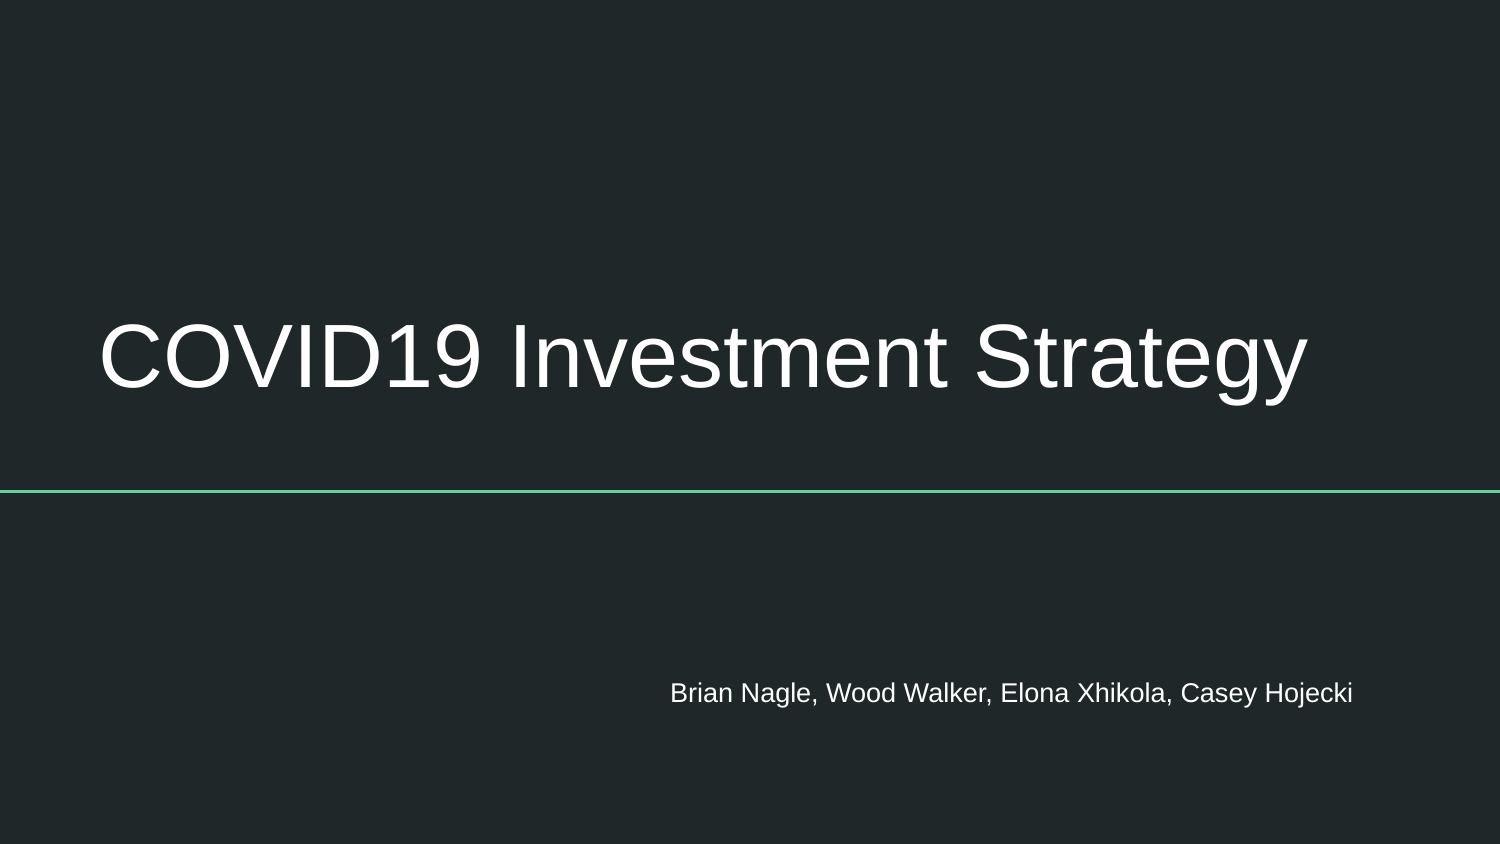

# COVID19 Investment Strategy
Brian Nagle, Wood Walker, Elona Xhikola, Casey Hojecki